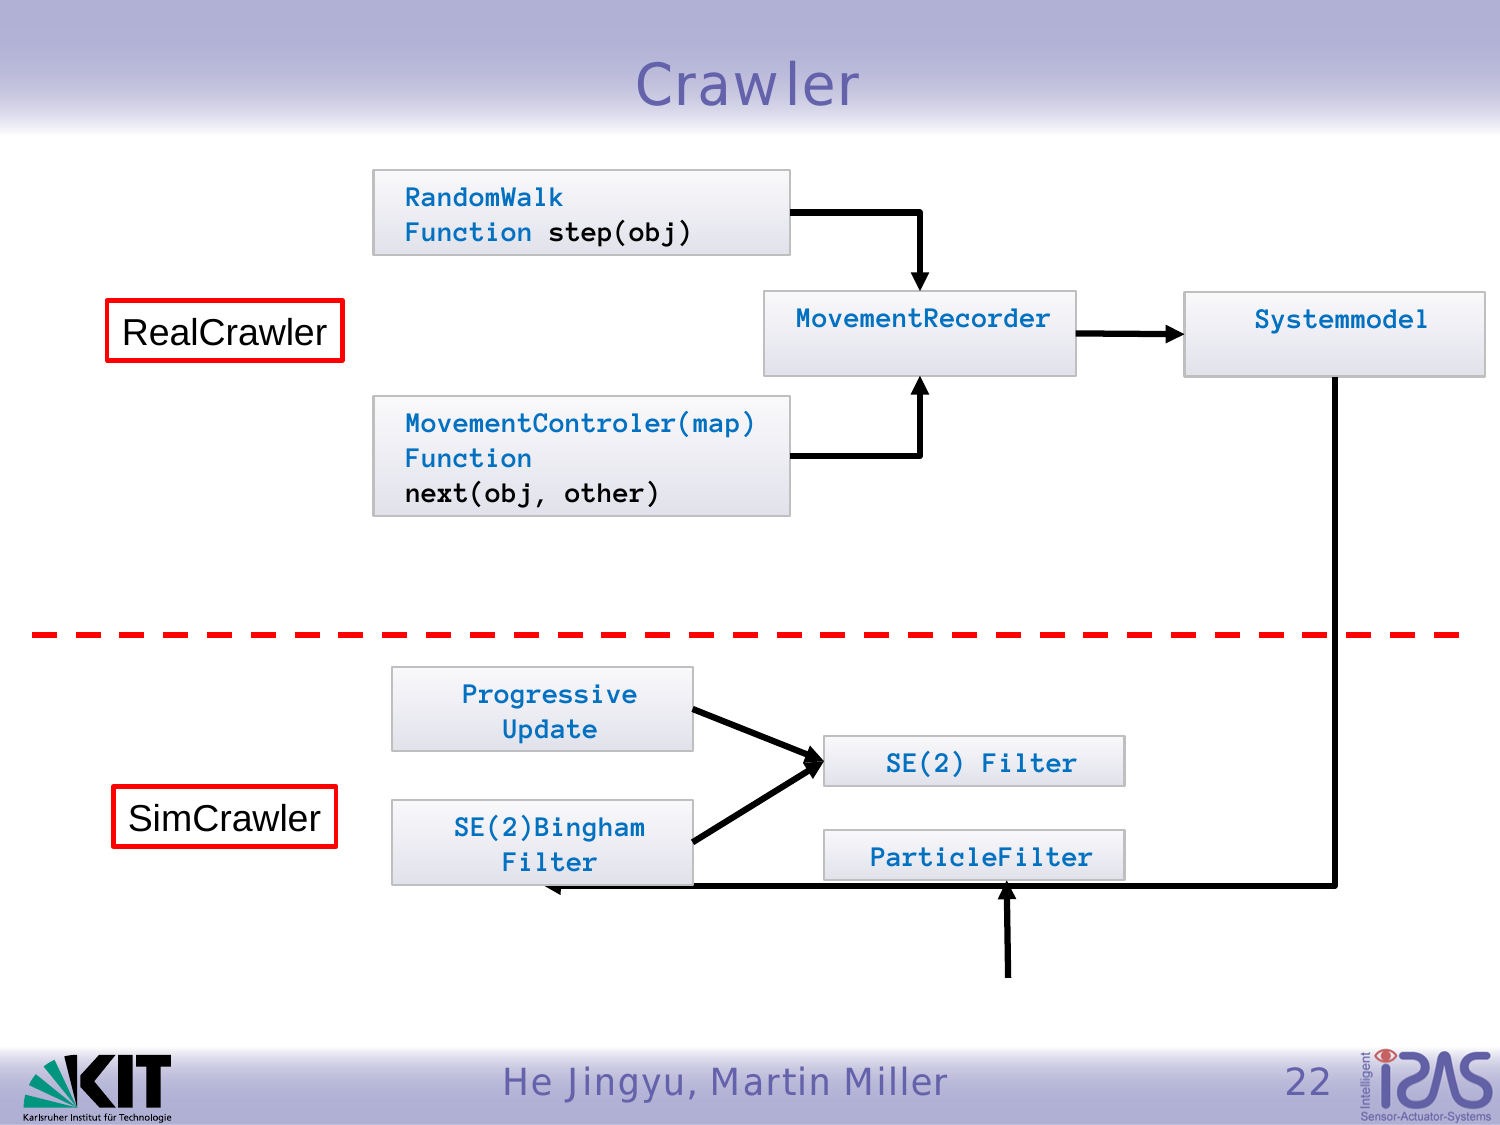

# Crawler
RandomWalk
Function step(obj)
MovementRecorder

Systemmodel

RealCrawler
MovementControler(map)
Function
next(obj, other)
Progressive Update
SE(2) Filter
SimCrawler
SE(2)Bingham Filter
ParticleFilter
22